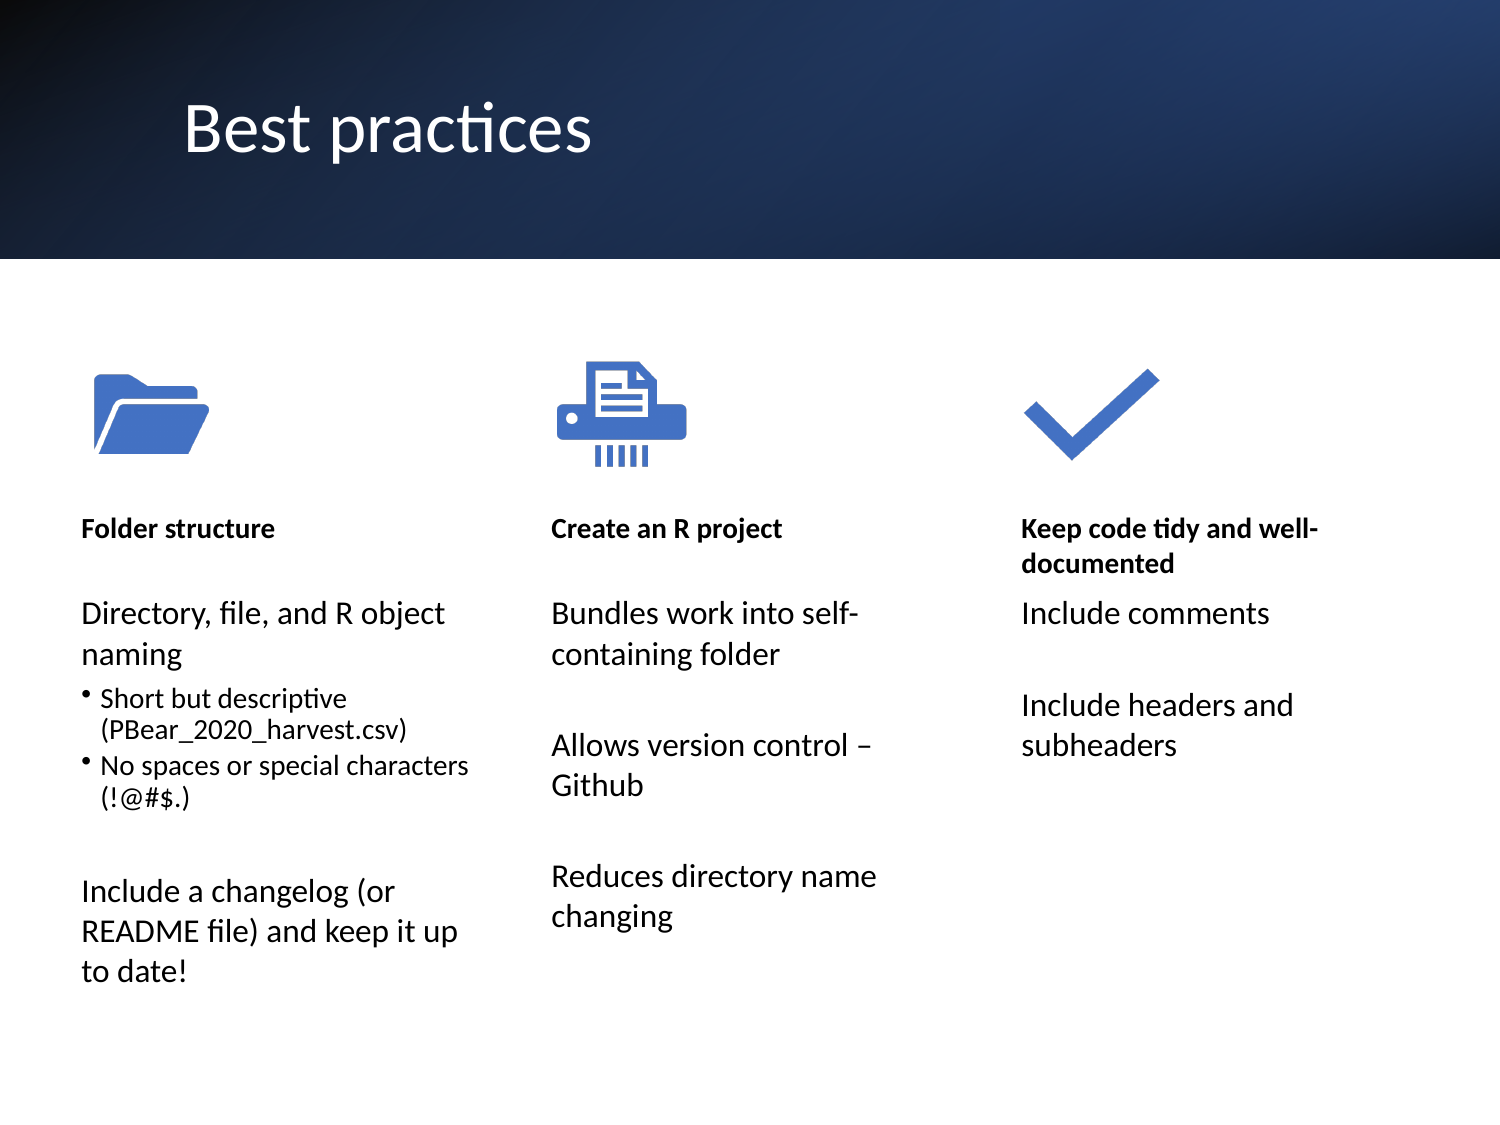

# Best practices
Folder structure
Directory, file, and R object naming
Short but descriptive (PBear_2020_harvest.csv)
No spaces or special characters (!@#$.)

Include a changelog (or README file) and keep it up to date!
Create an R project
Bundles work into self-containing folder
Allows version control – Github
Reduces directory name changing
Keep code tidy and well-documented
Include comments
Include headers and subheaders